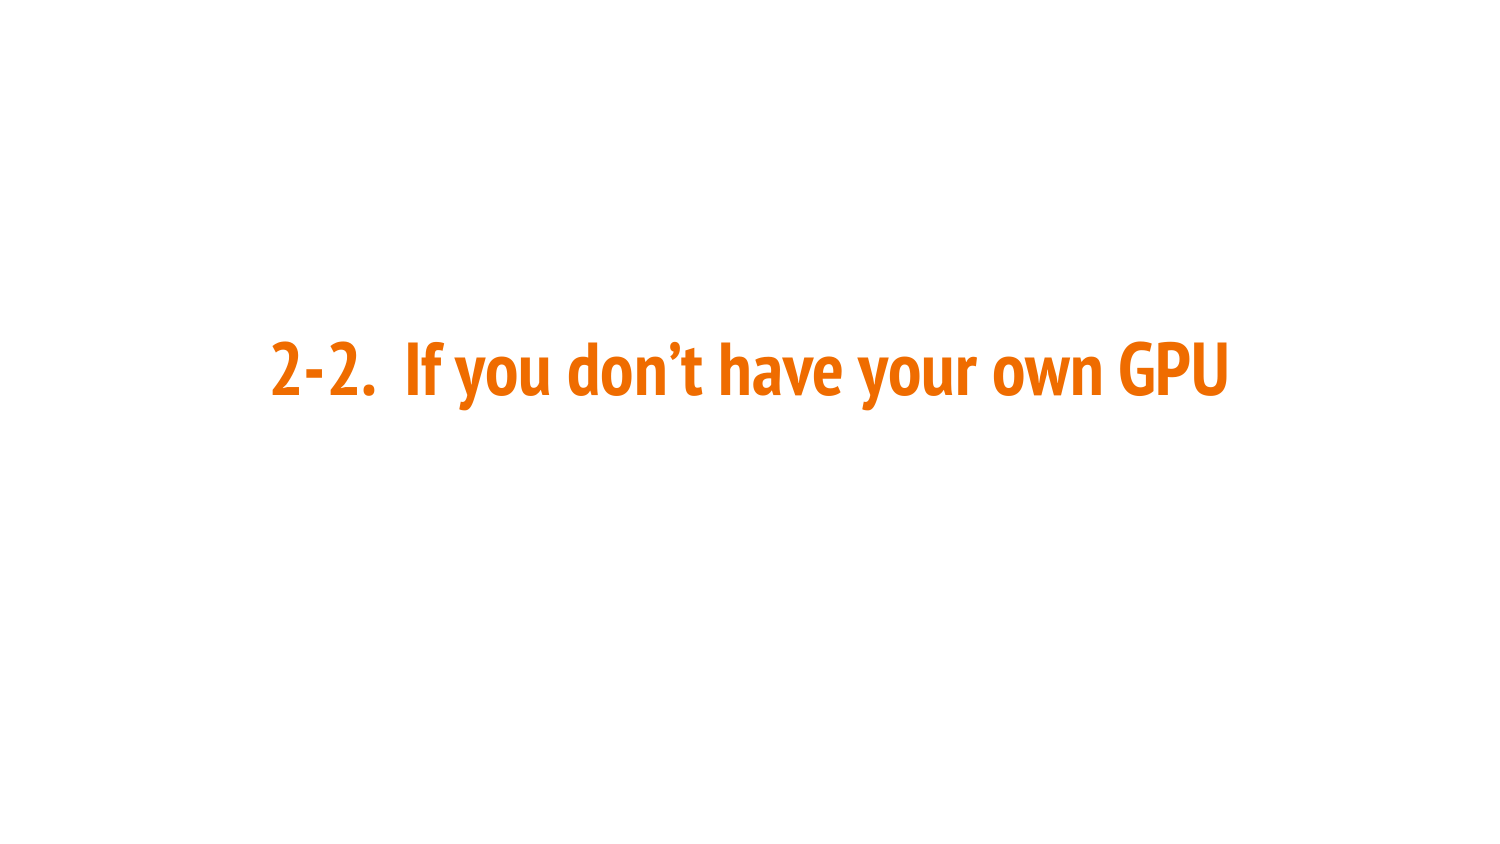

# 2-2.  If you don’t have your own GPU